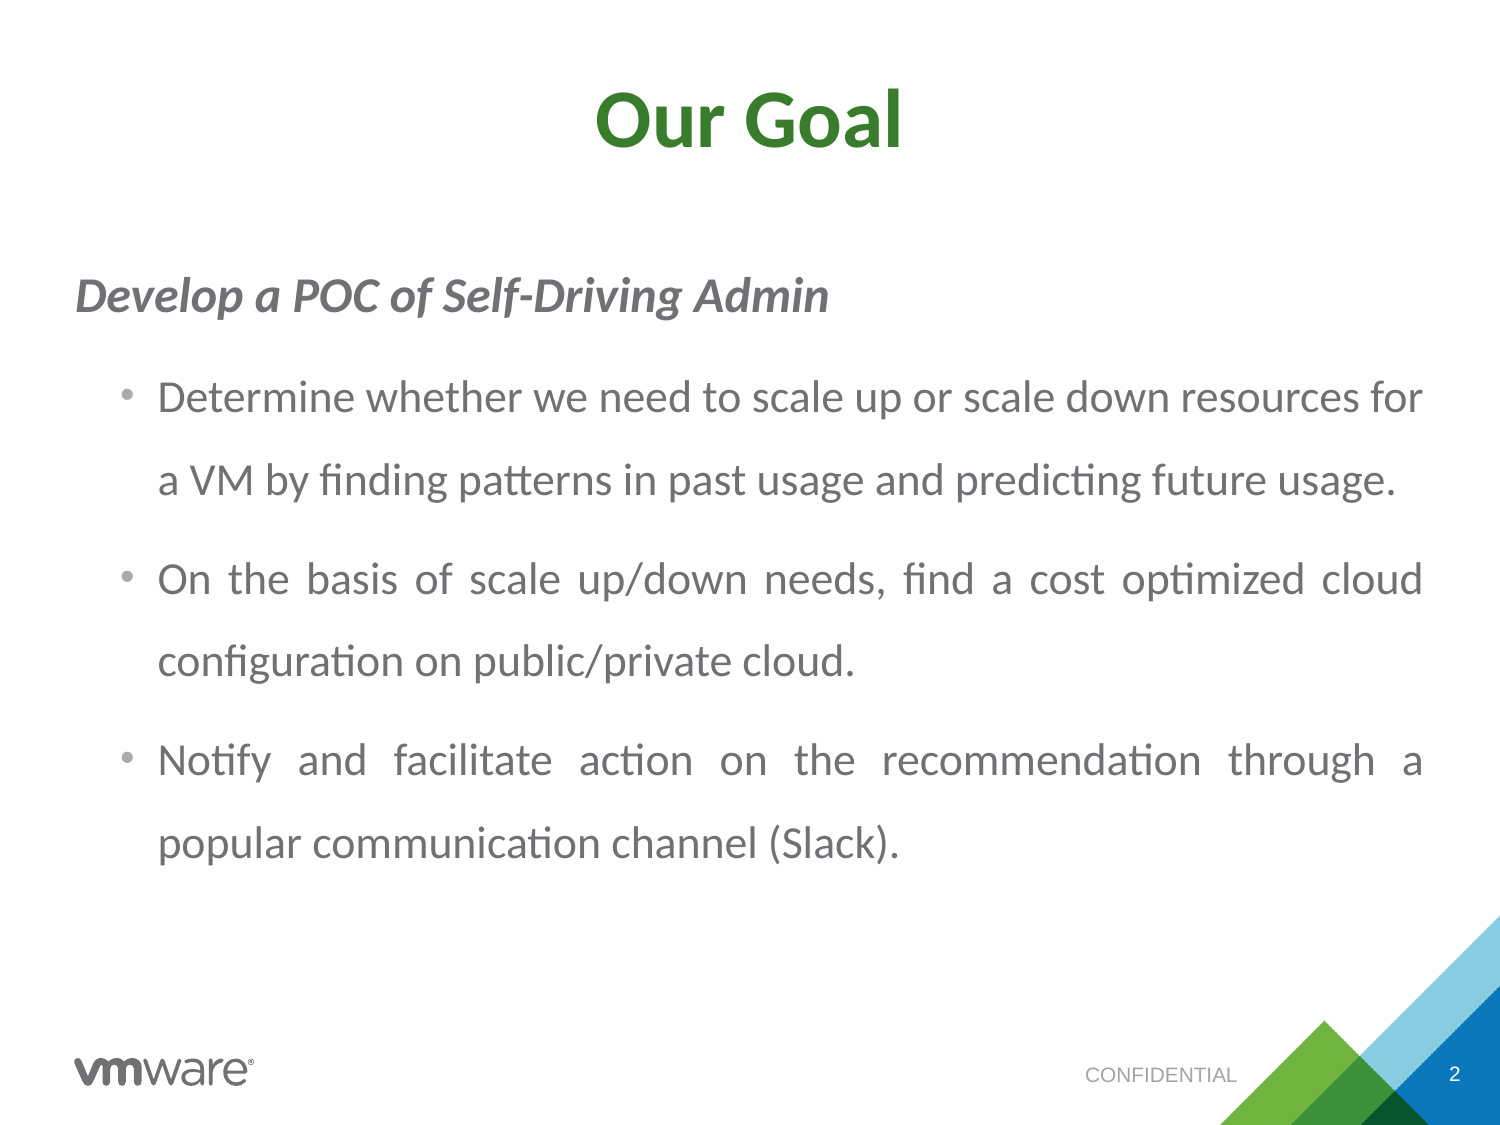

# Our Goal
Develop a POC of Self-Driving Admin
Determine whether we need to scale up or scale down resources for a VM by finding patterns in past usage and predicting future usage.
On the basis of scale up/down needs, find a cost optimized cloud configuration on public/private cloud.
Notify and facilitate action on the recommendation through a popular communication channel (Slack).
CONFIDENTIAL
2